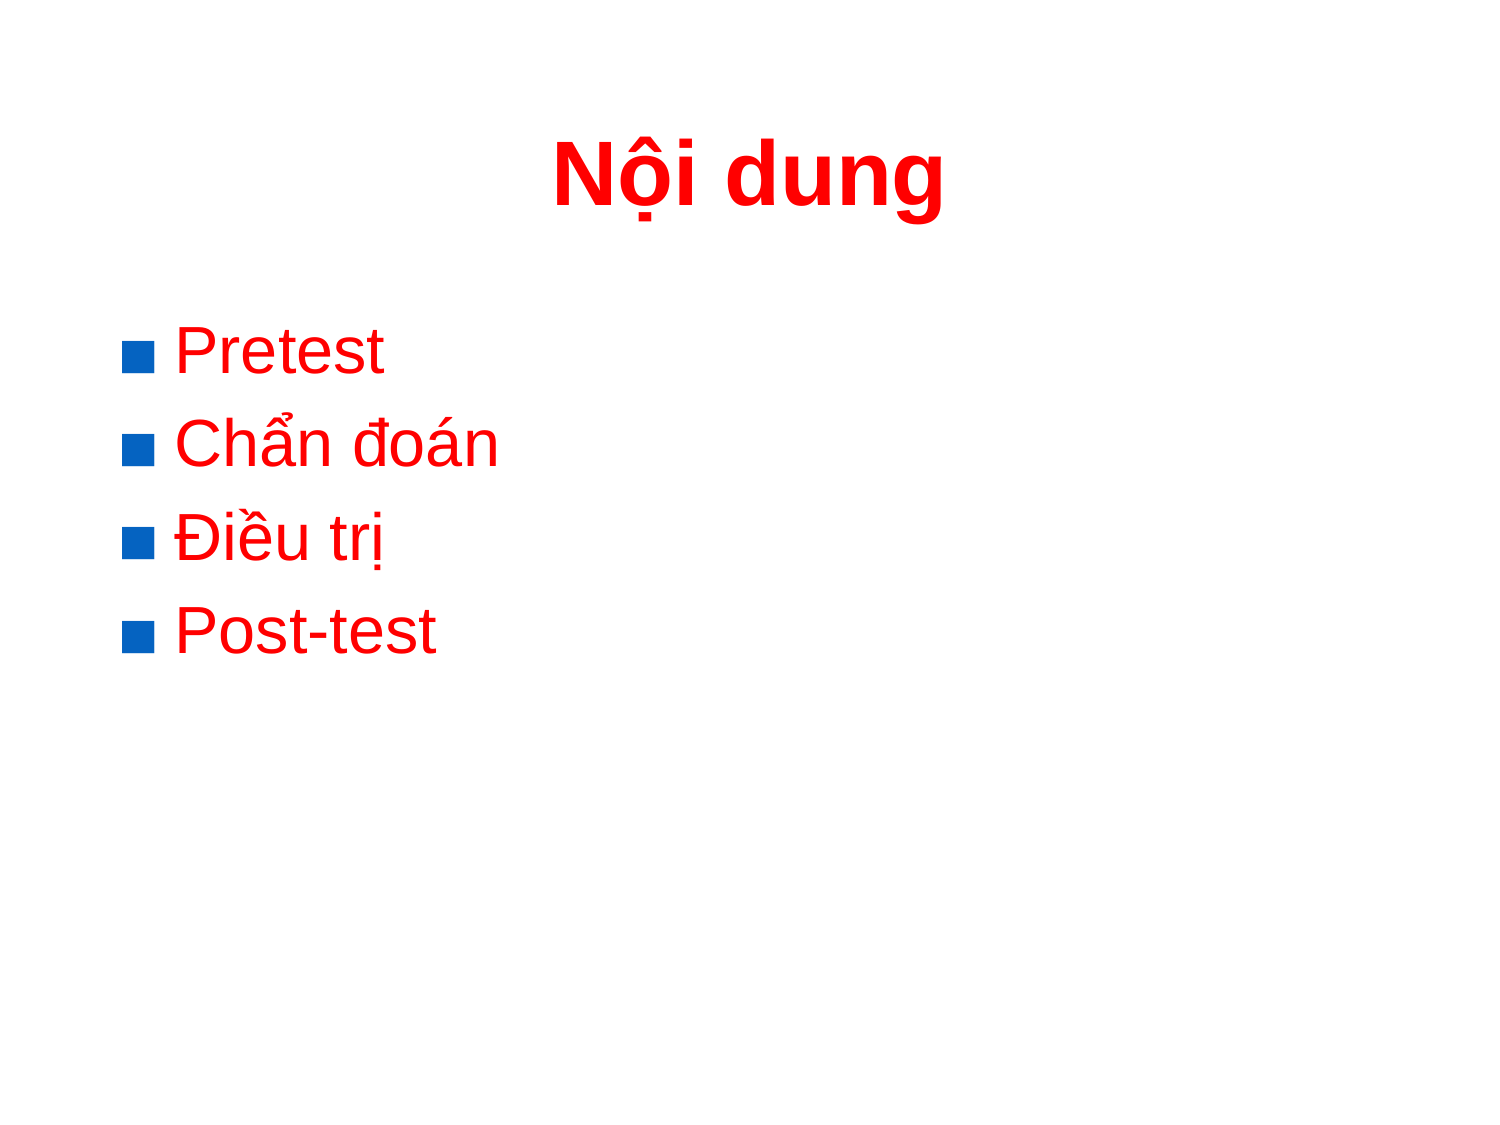

# Nội dung
Pretest
Chẩn đoán
Điều trị
Post-test